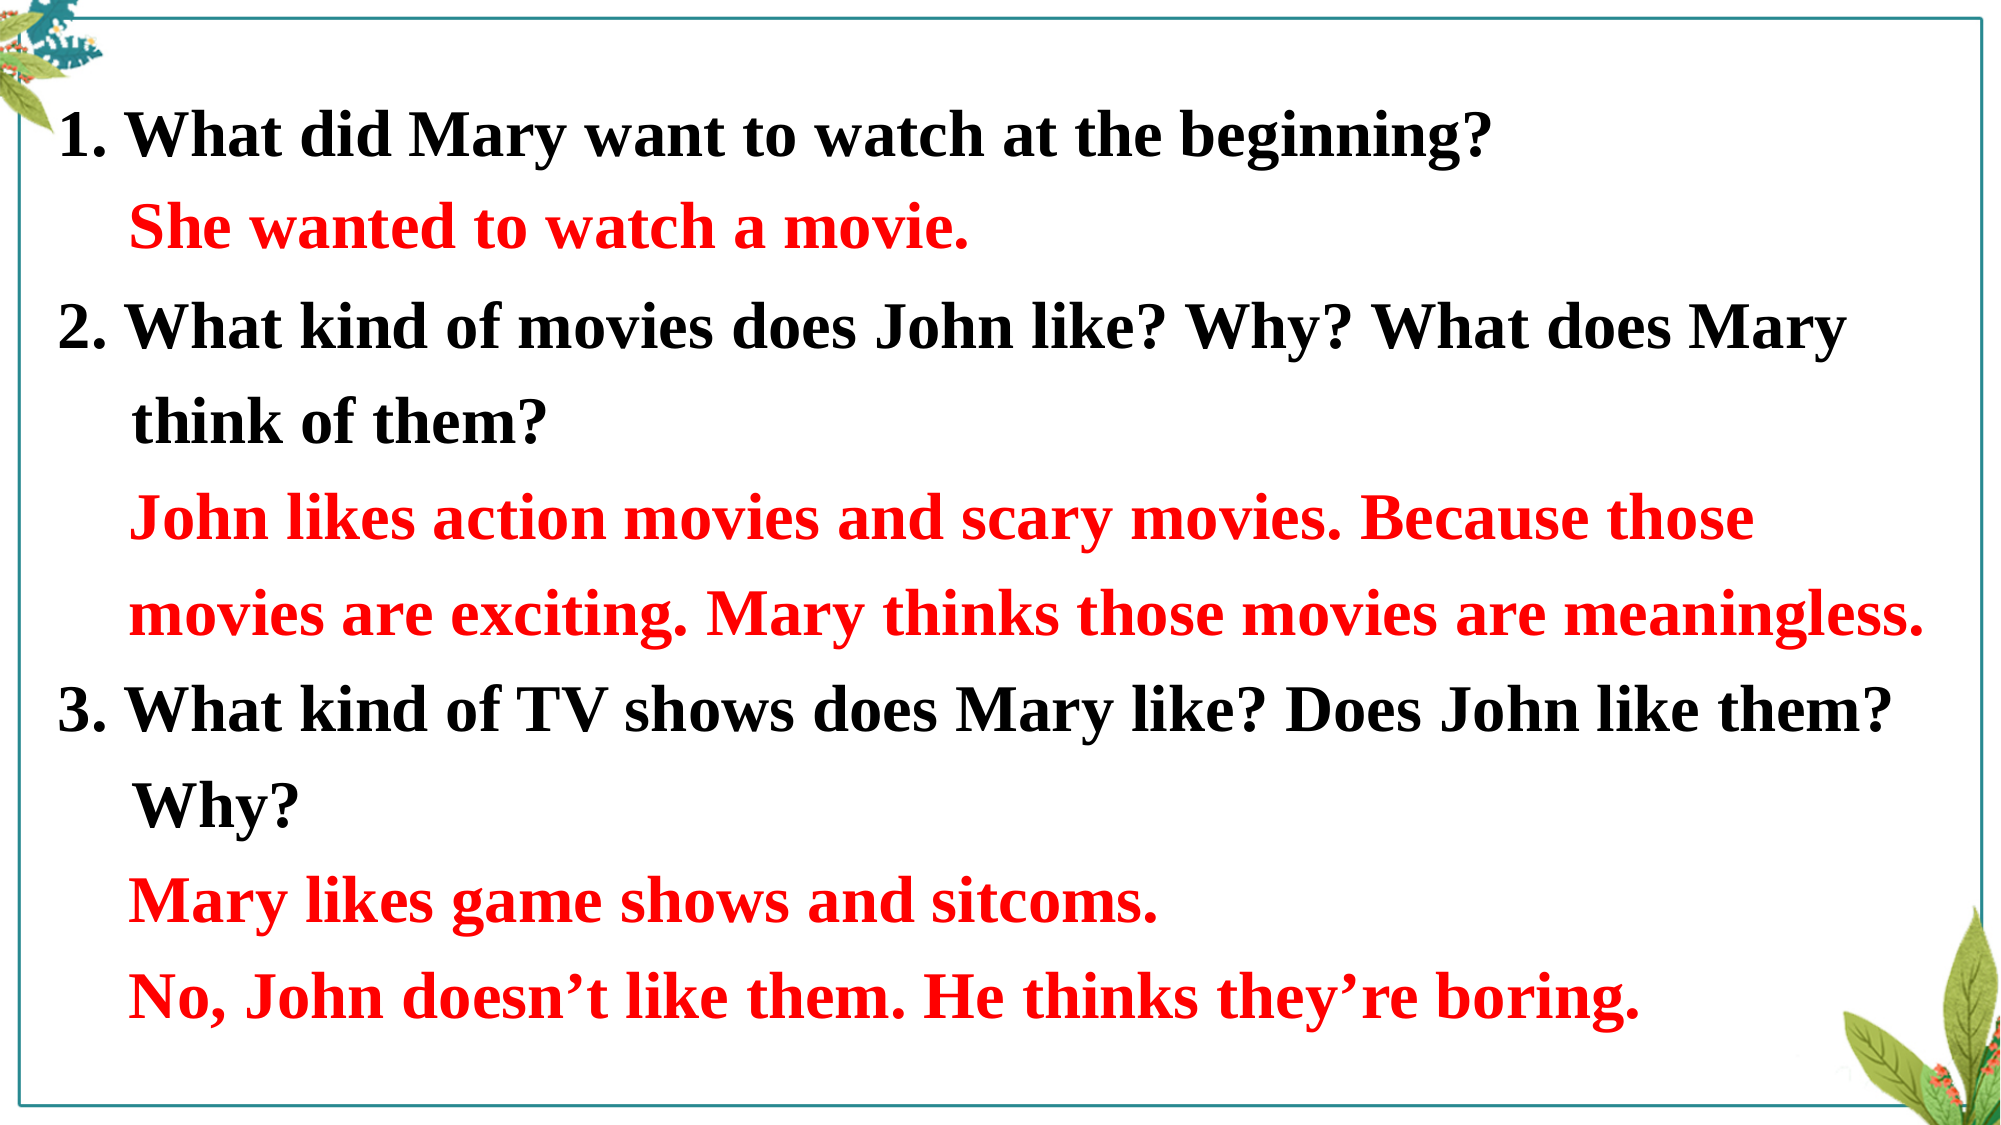

1. What did Mary want to watch at the beginning?

2. What kind of movies does John like? Why? What does Mary think of them?

3. What kind of TV shows does Mary like? Does John like them? Why?
She wanted to watch a movie.
John likes action movies and scary movies. Because those movies are exciting. Mary thinks those movies are meaningless.
Mary likes game shows and sitcoms.
No, John doesn’t like them. He thinks they’re boring.